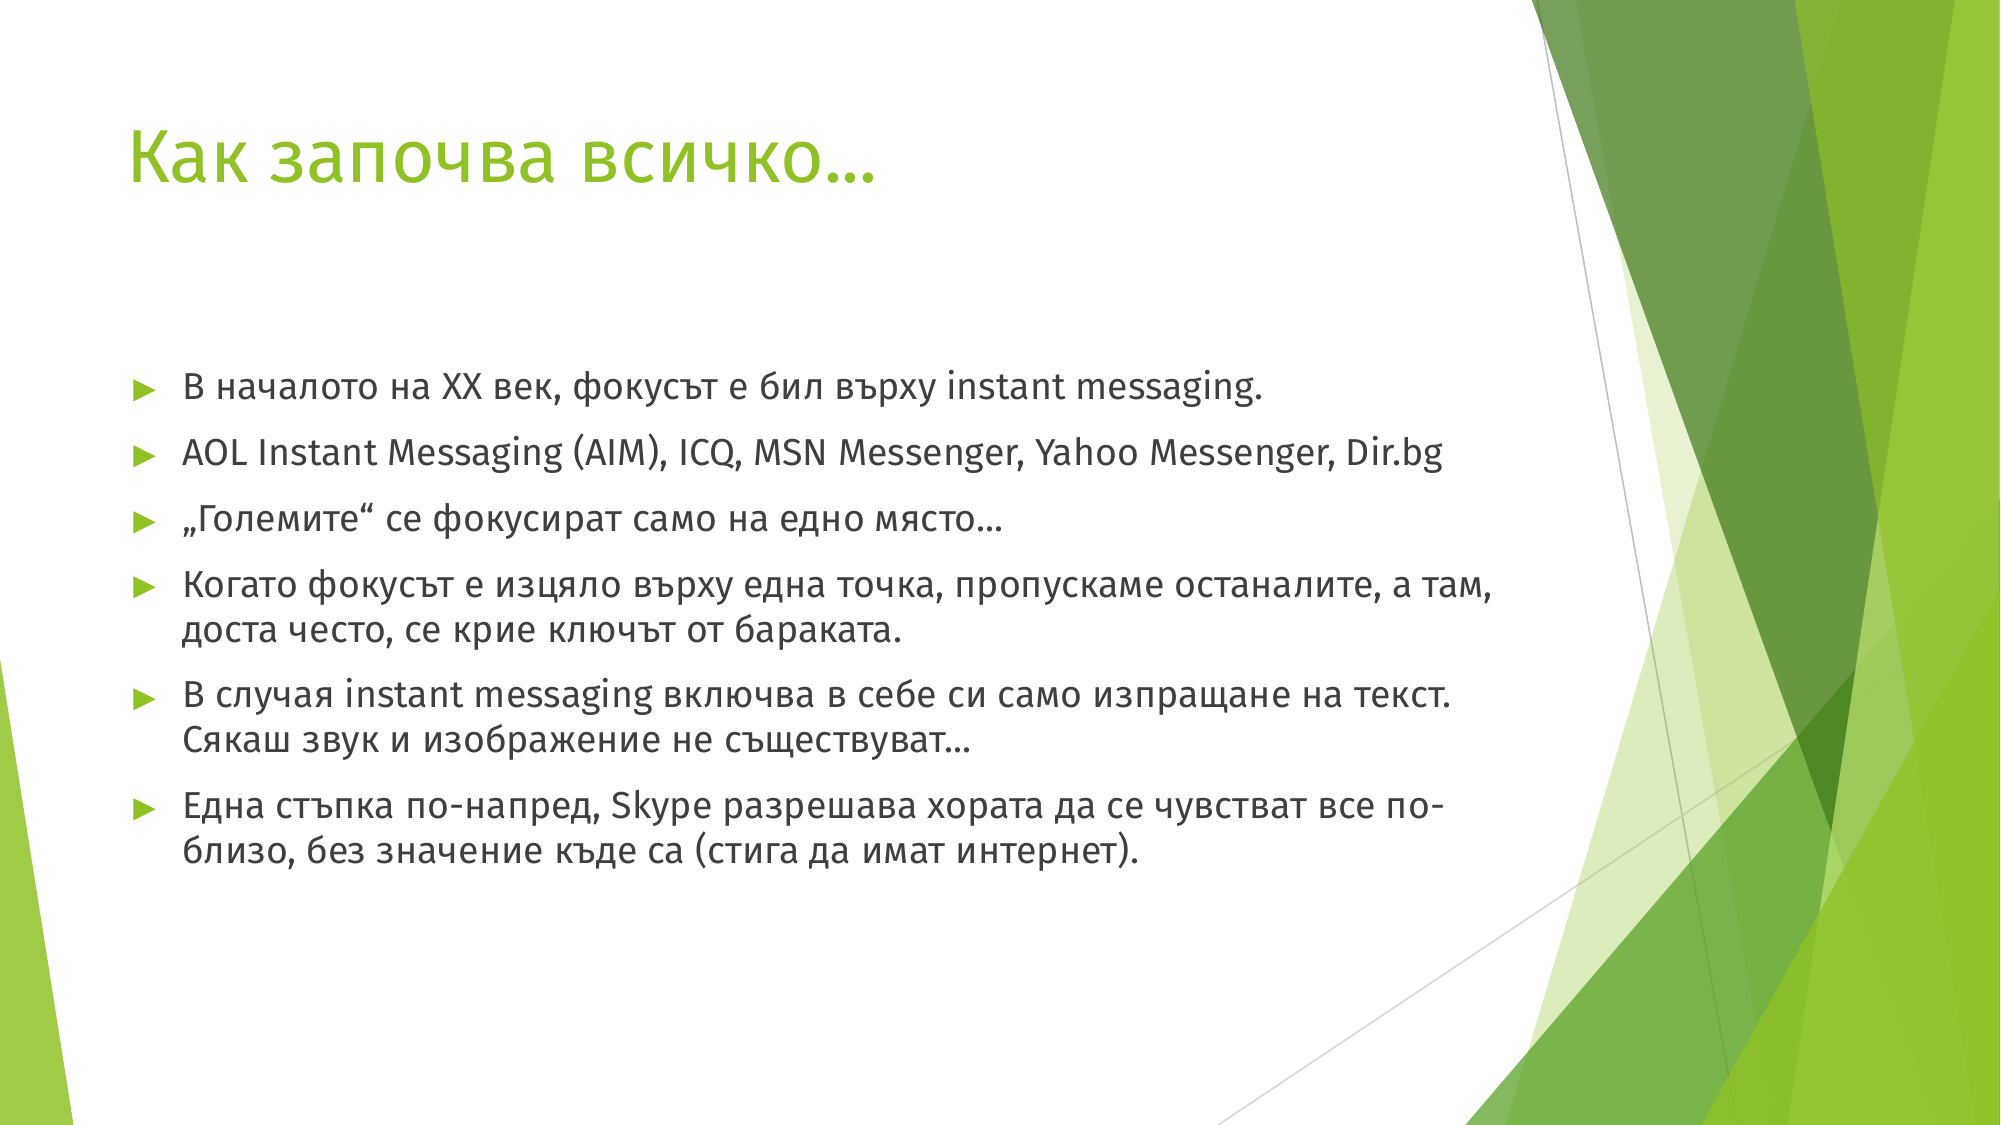

# Как започва всичко...
В началото на XX век, фокусът е бил върху instant messaging.
AOL Instant Messaging (AIM), ICQ, MSN Messenger, Yahoo Messenger, Dir.bg
„Големите“ се фокусират само на едно място...
Когато фокусът е изцяло върху една точка, пропускаме останалите, а там, доста често, се крие ключът от бараката.
В случая instant messaging включва в себе си само изпращане на текст. Сякаш звук и изображение не съществуват...
Една стъпка по-напред, Skype разрешава хората да се чувстват все по-близо, без значение къде са (стига да имат интернет).